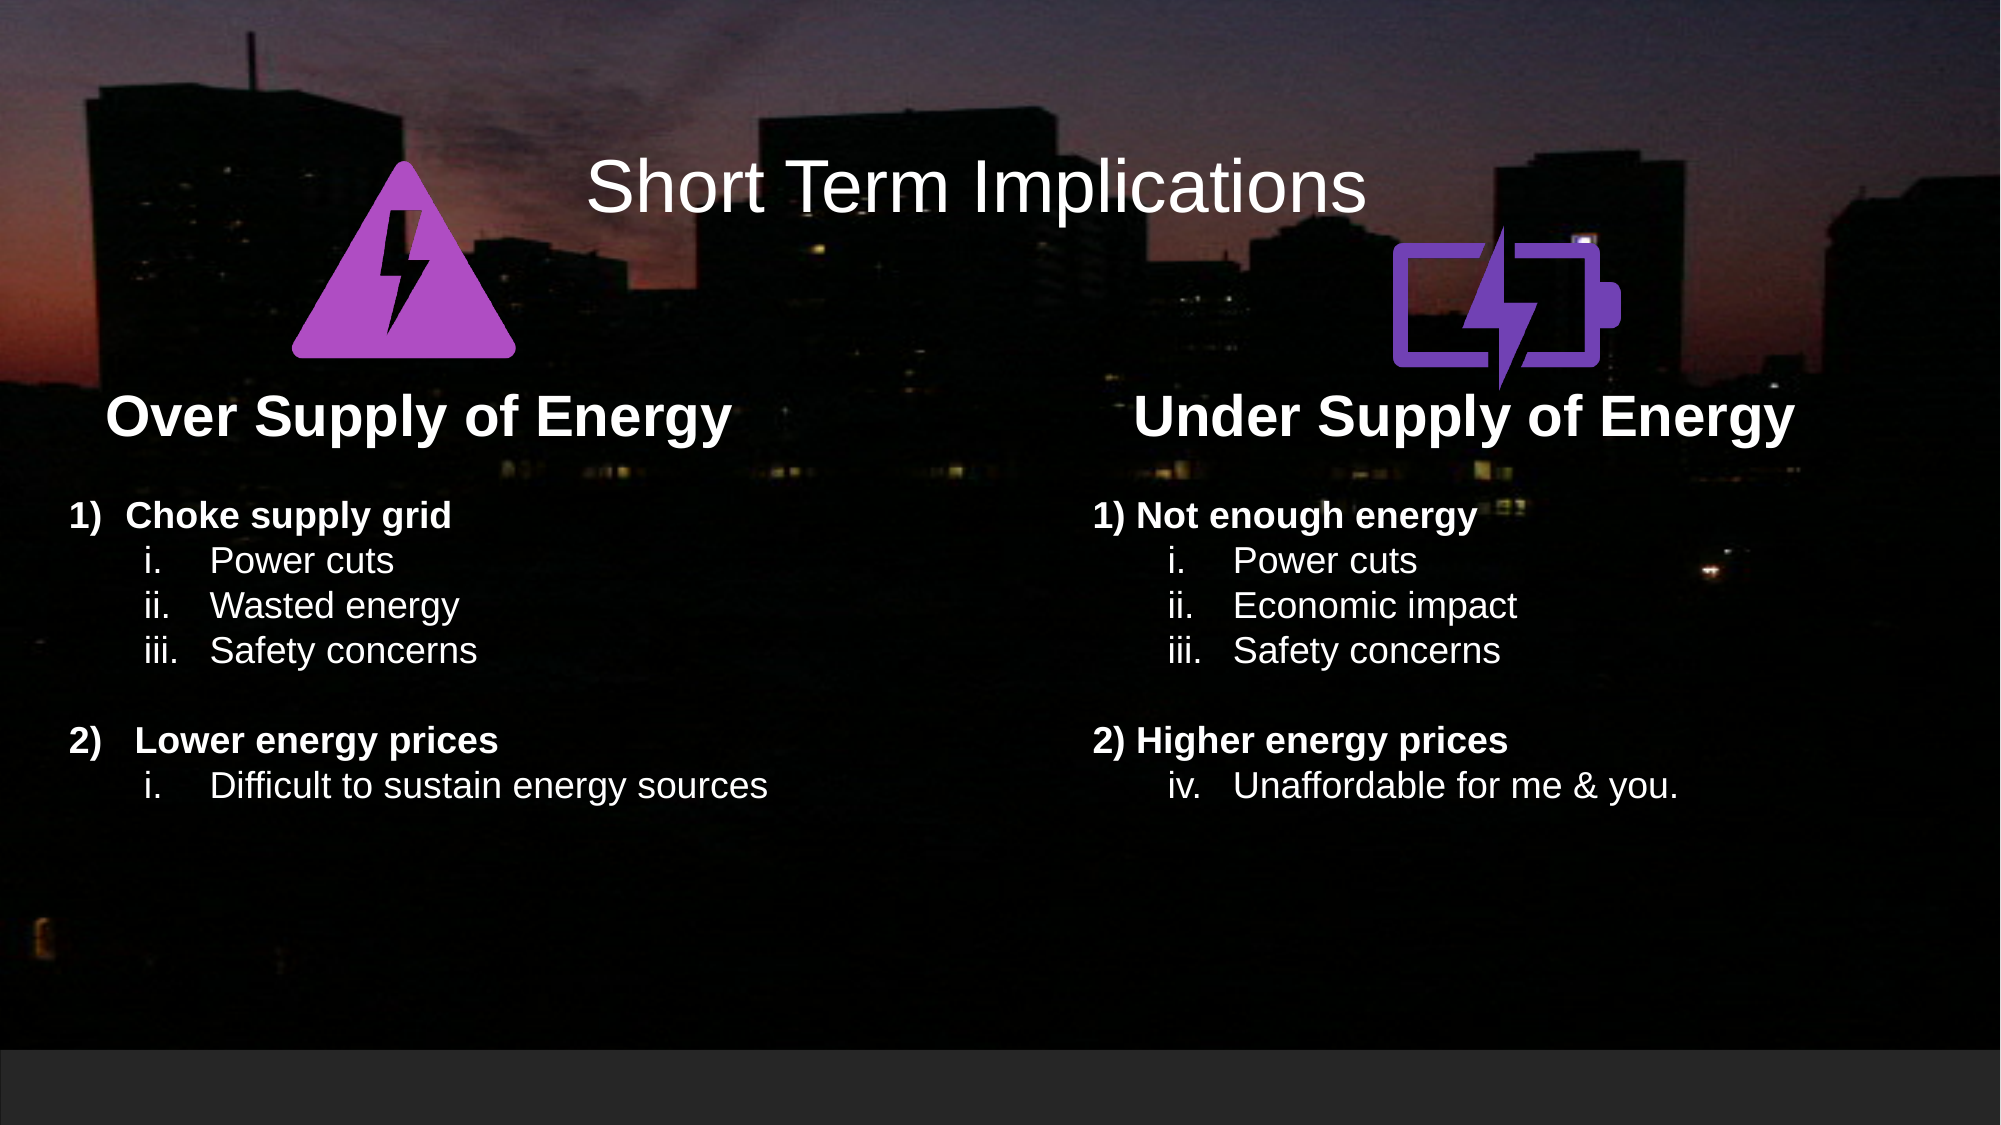

Over Supply of Energy

Under Supply of Energy
Short Term Implications
Choke supply grid
Power cuts
Wasted energy
Safety concerns

Lower energy prices
Difficult to sustain energy sources

1) Not enough energy
Power cuts
Economic impact
Safety concerns

2) Higher energy prices
Unaffordable for me & you.